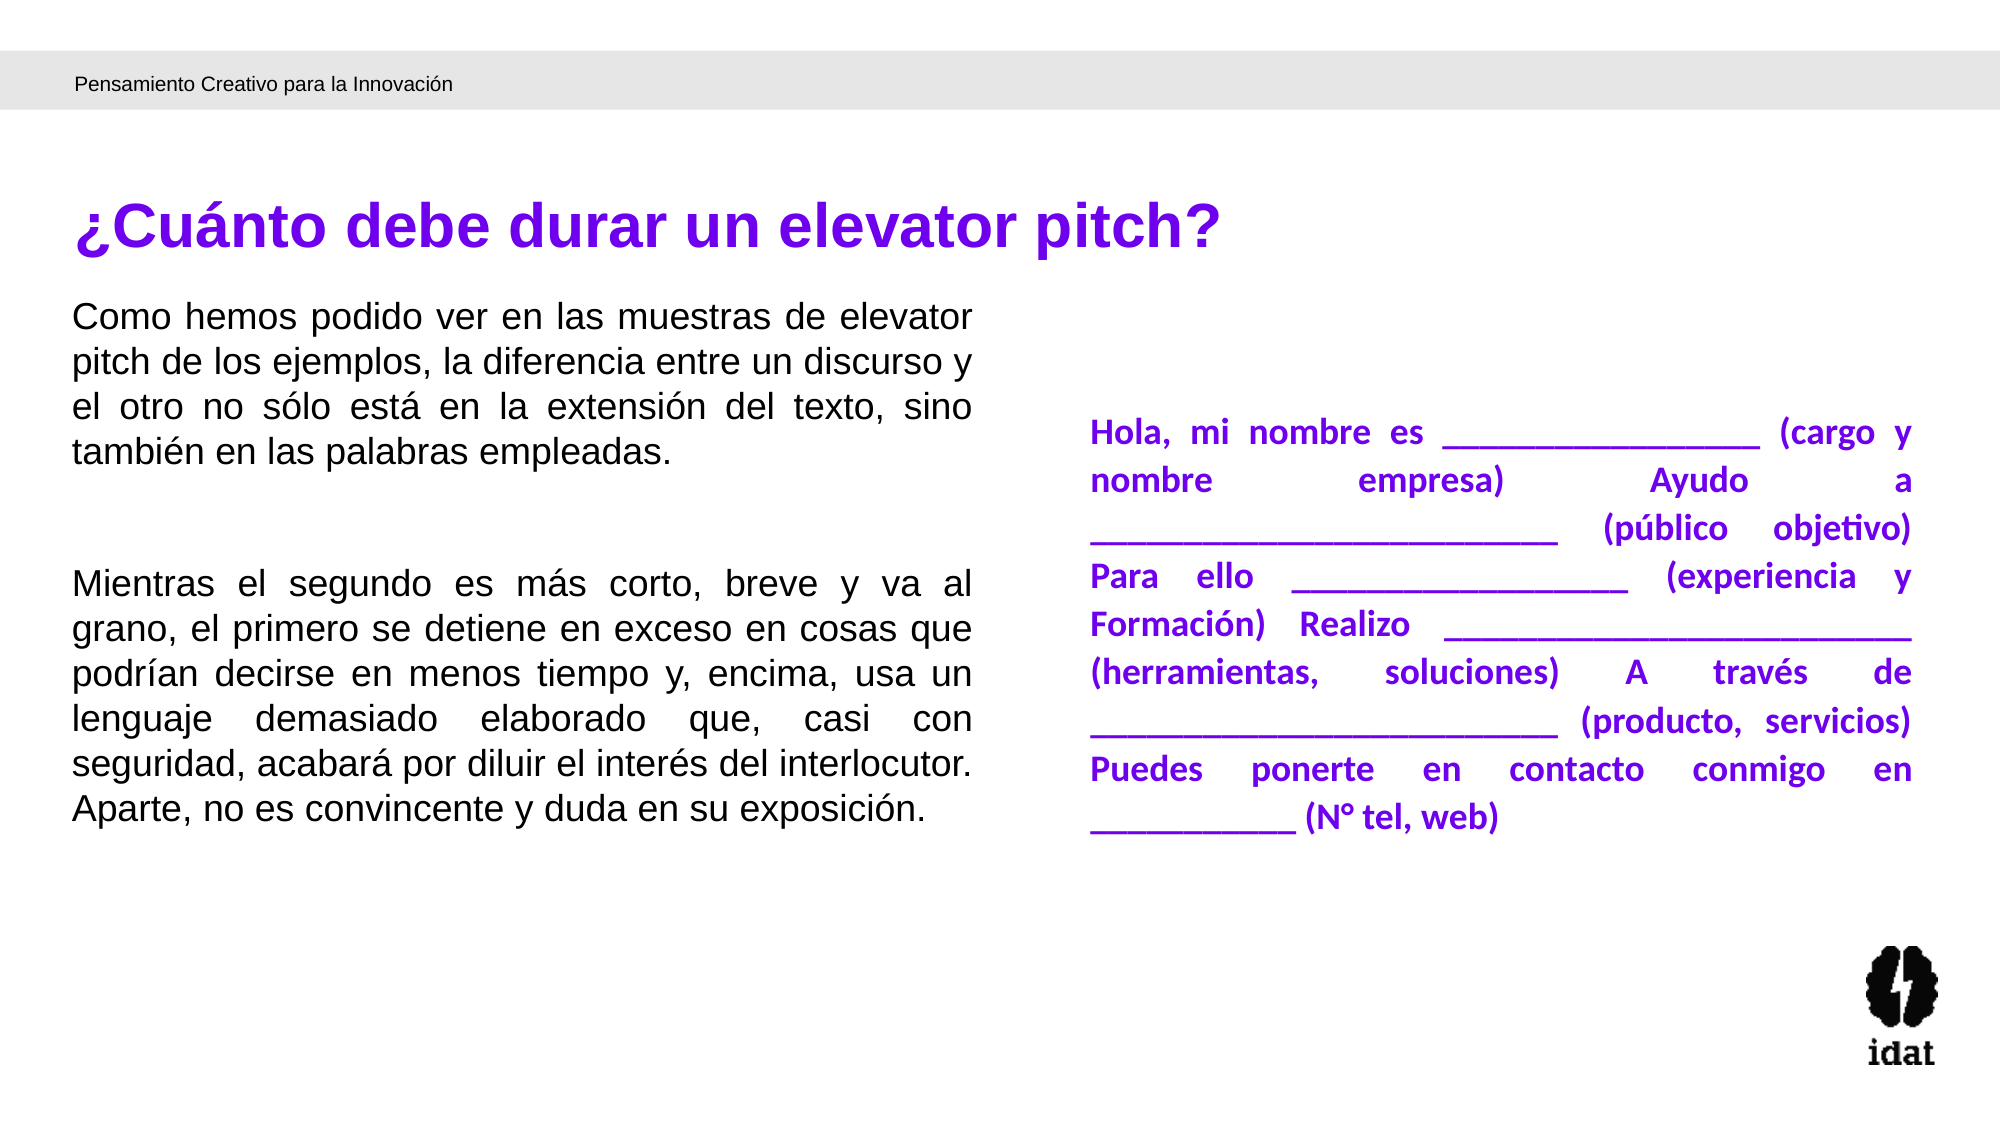

Pensamiento Creativo para la Innovación

¿Cuánto debe durar un elevator pitch?
Como hemos podido ver en las muestras de elevator pitch de los ejemplos, la diferencia entre un discurso y el otro no sólo está en la extensión del texto, sino también en las palabras empleadas.

Mientras el segundo es más corto, breve y va al grano, el primero se detiene en exceso en cosas que podrían decirse en menos tiempo y, encima, usa un lenguaje demasiado elaborado que, casi con seguridad, acabará por diluir el interés del interlocutor. Aparte, no es convincente y duda en su exposición.
Hola, mi nombre es _________________ (cargo y nombre empresa) Ayudo a _________________________ (público objetivo) Para ello __________________ (experiencia y Formación) Realizo _________________________ (herramientas, soluciones) A través de _________________________ (producto, servicios) Puedes ponerte en contacto conmigo en ___________ (N° tel, web)